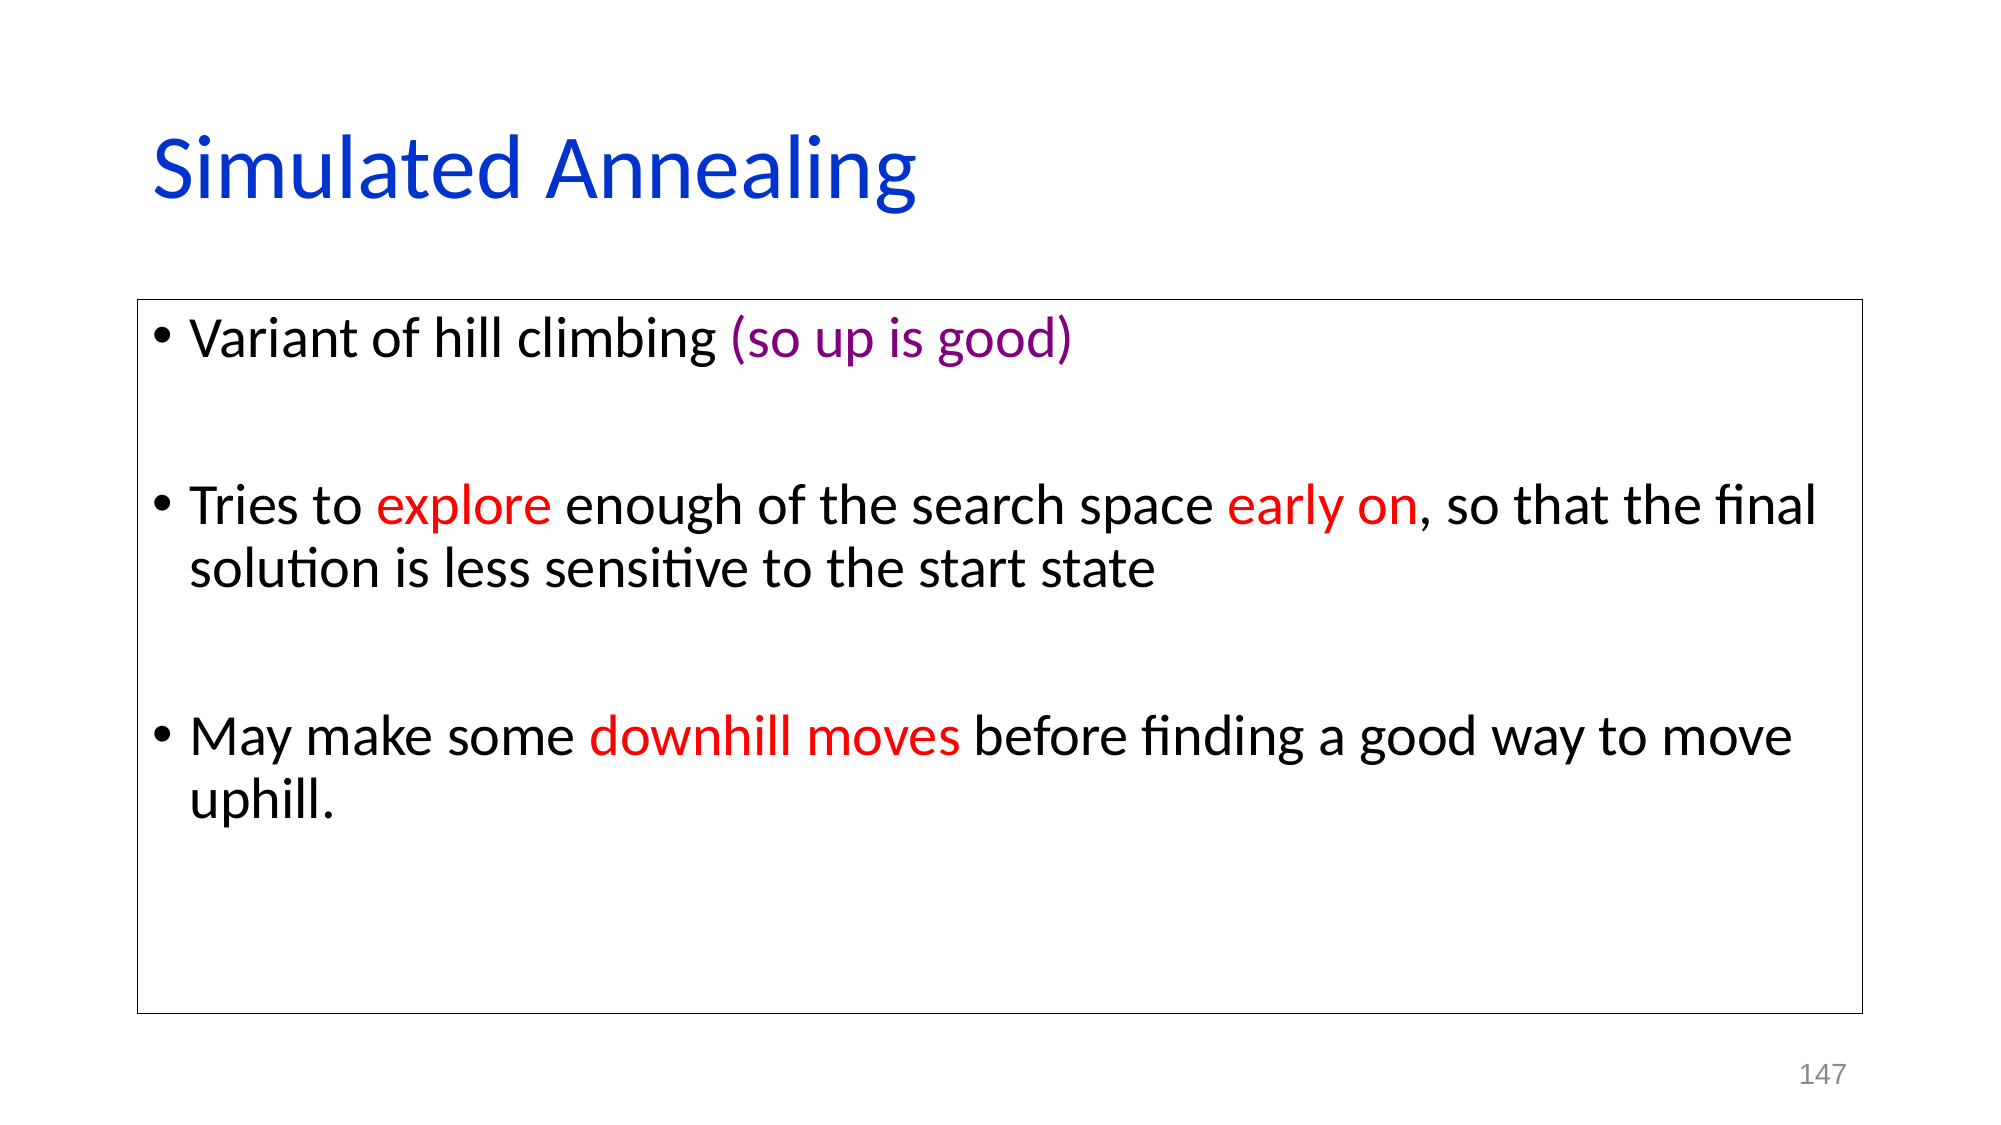

# Simulated Annealing
Variant of hill climbing (so up is good)

Tries to explore enough of the search space early on, so that the final solution is less sensitive to the start state

May make some downhill moves before finding a good way to move uphill.
147